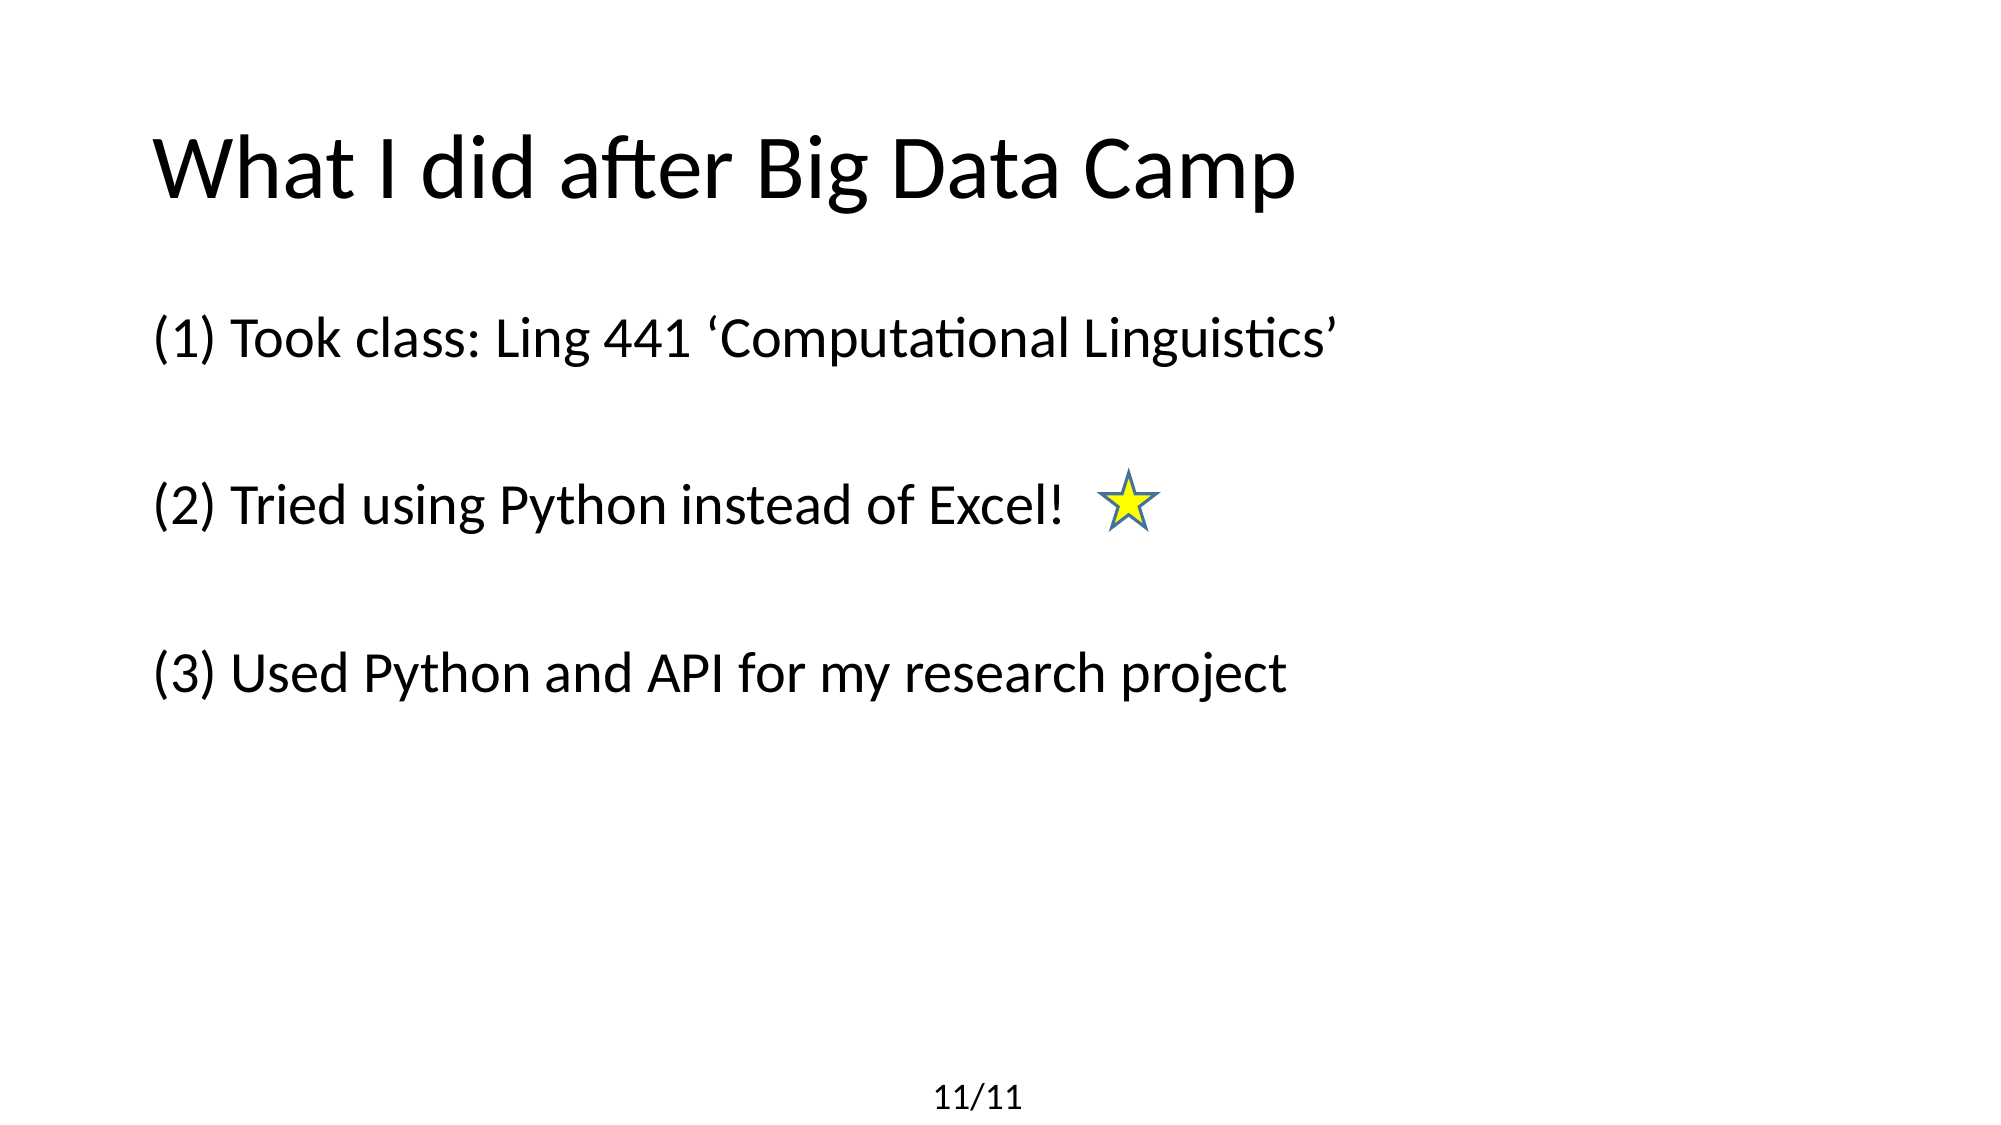

# What I did after Big Data Camp
(1) Took class: Ling 441 ‘Computational Linguistics’

(2) Tried using Python instead of Excel!

(3) Used Python and API for my research project

11/11